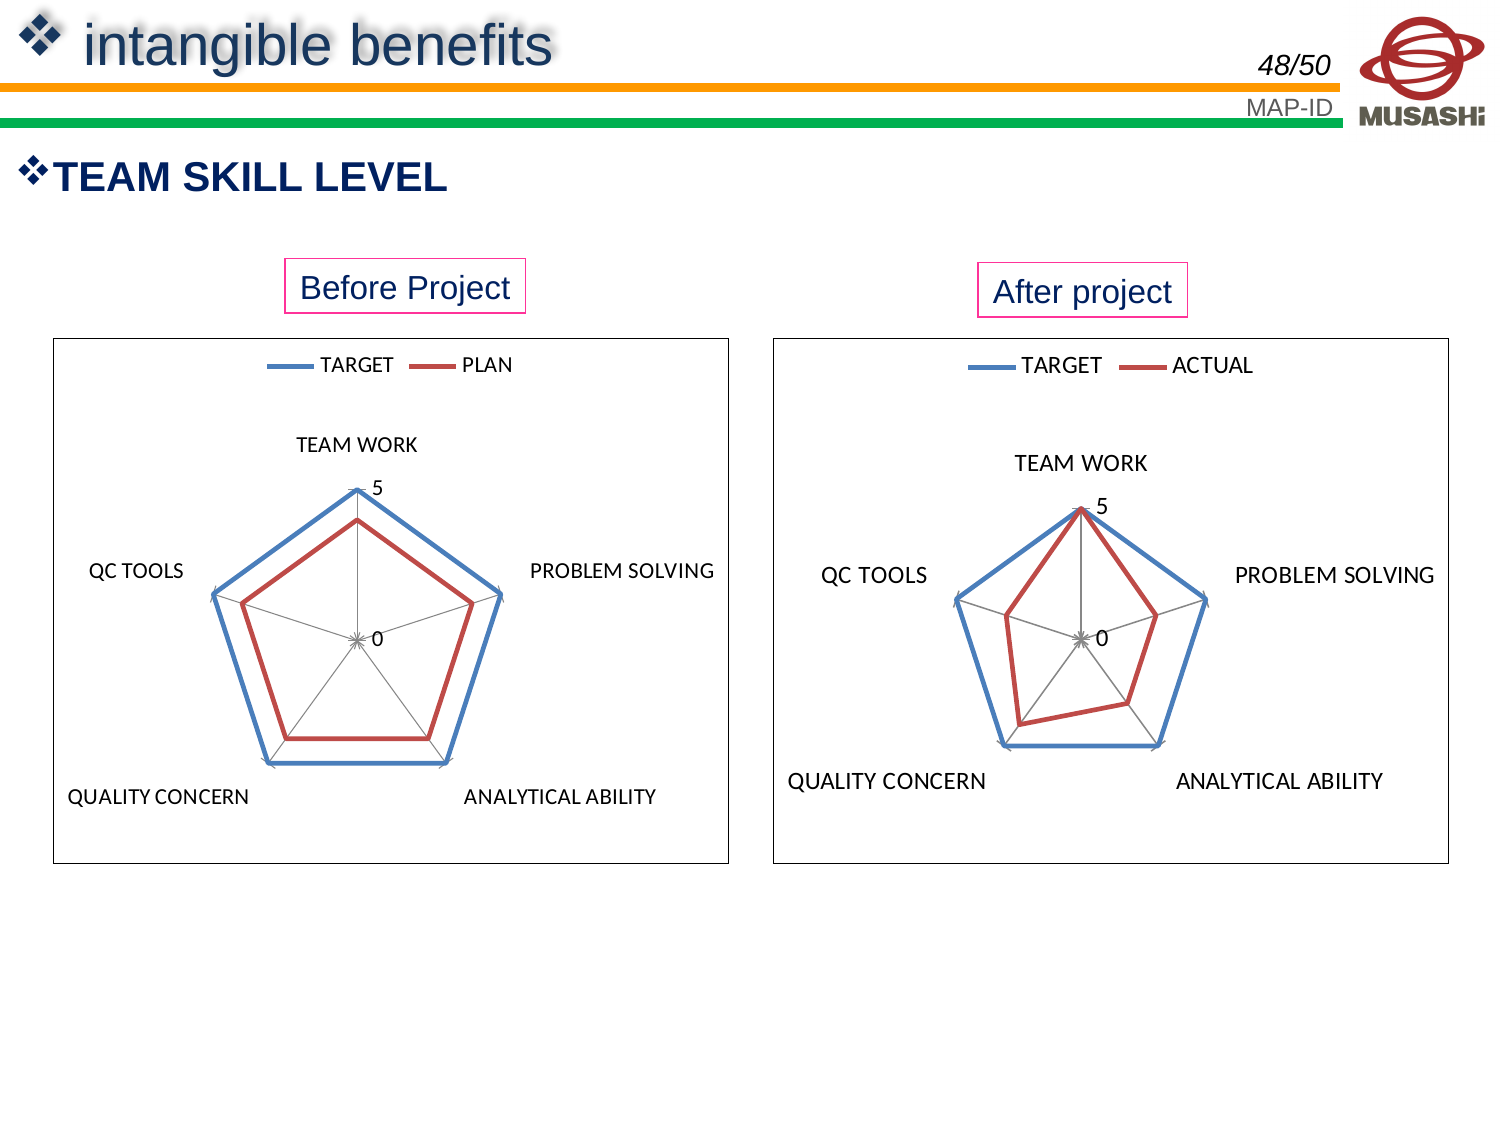

intangible benefits
TEAM SKILL LEVEL
Before Project
After project

### Chart

| Category | TARGET | PLAN |
|---|---|---|
| TEAM WORK | 5.0 | 4.0 |
| PROBLEM SOLVING | 5.0 | 4.0 |
| ANALYTICAL ABILITY | 5.0 | 4.0 |
| QUALITY CONCERN | 5.0 | 4.0 |
| QC TOOLS | 5.0 | 4.0 |

### Chart

| Category | TARGET | ACTUAL |
|---|---|---|
| TEAM WORK | 5.0 | 5.0 |
| PROBLEM SOLVING | 5.0 | 3.0 |
| ANALYTICAL ABILITY | 5.0 | 3.0 |
| QUALITY CONCERN | 5.0 | 4.0 |
| QC TOOLS | 5.0 | 3.0 |